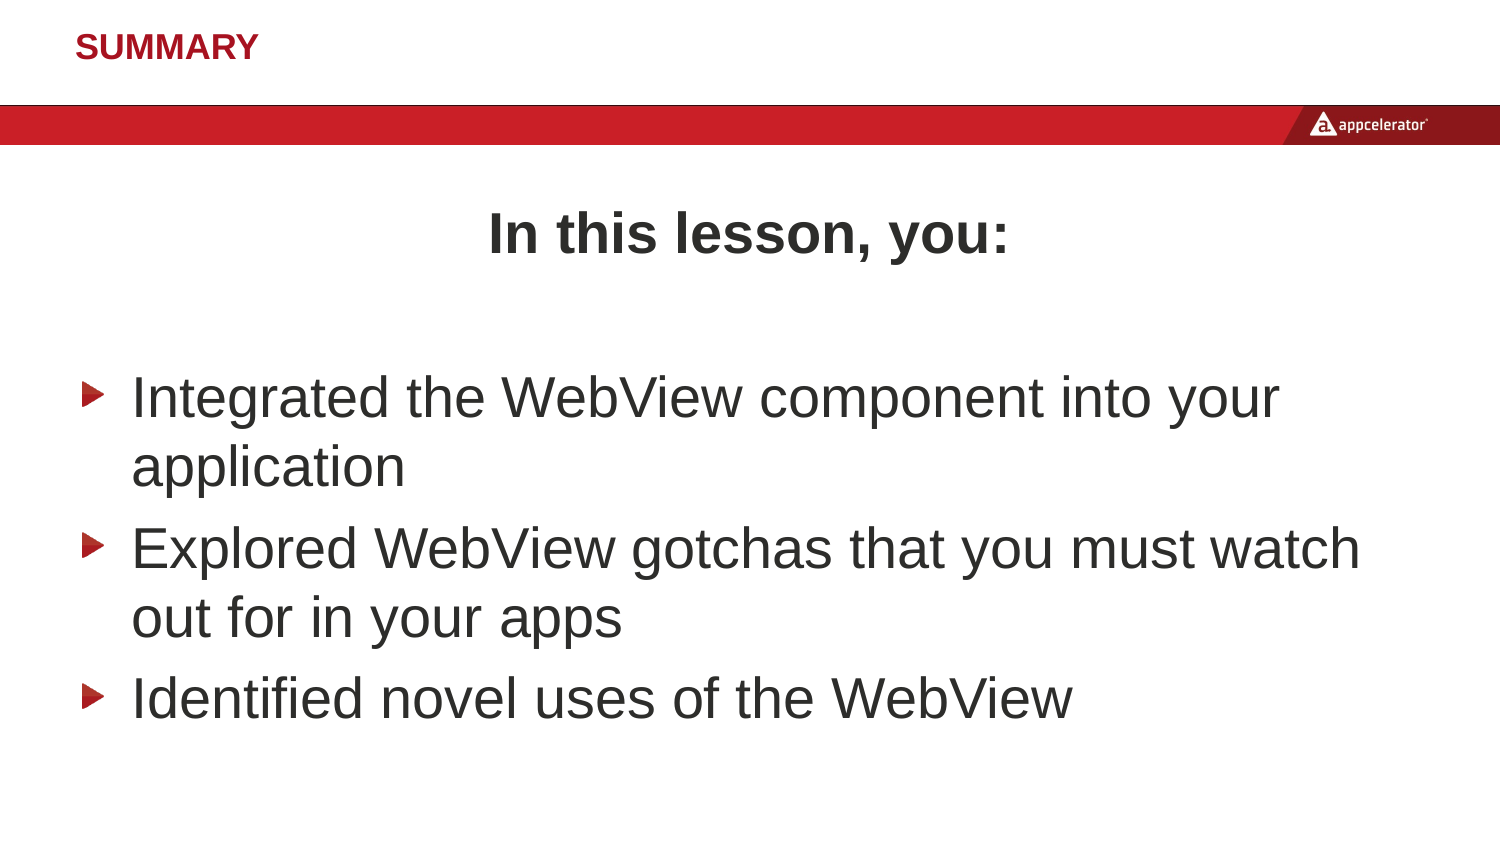

# Summary
In this lesson, you:

Integrated the WebView component into your application
Explored WebView gotchas that you must watch out for in your apps
Identified novel uses of the WebView